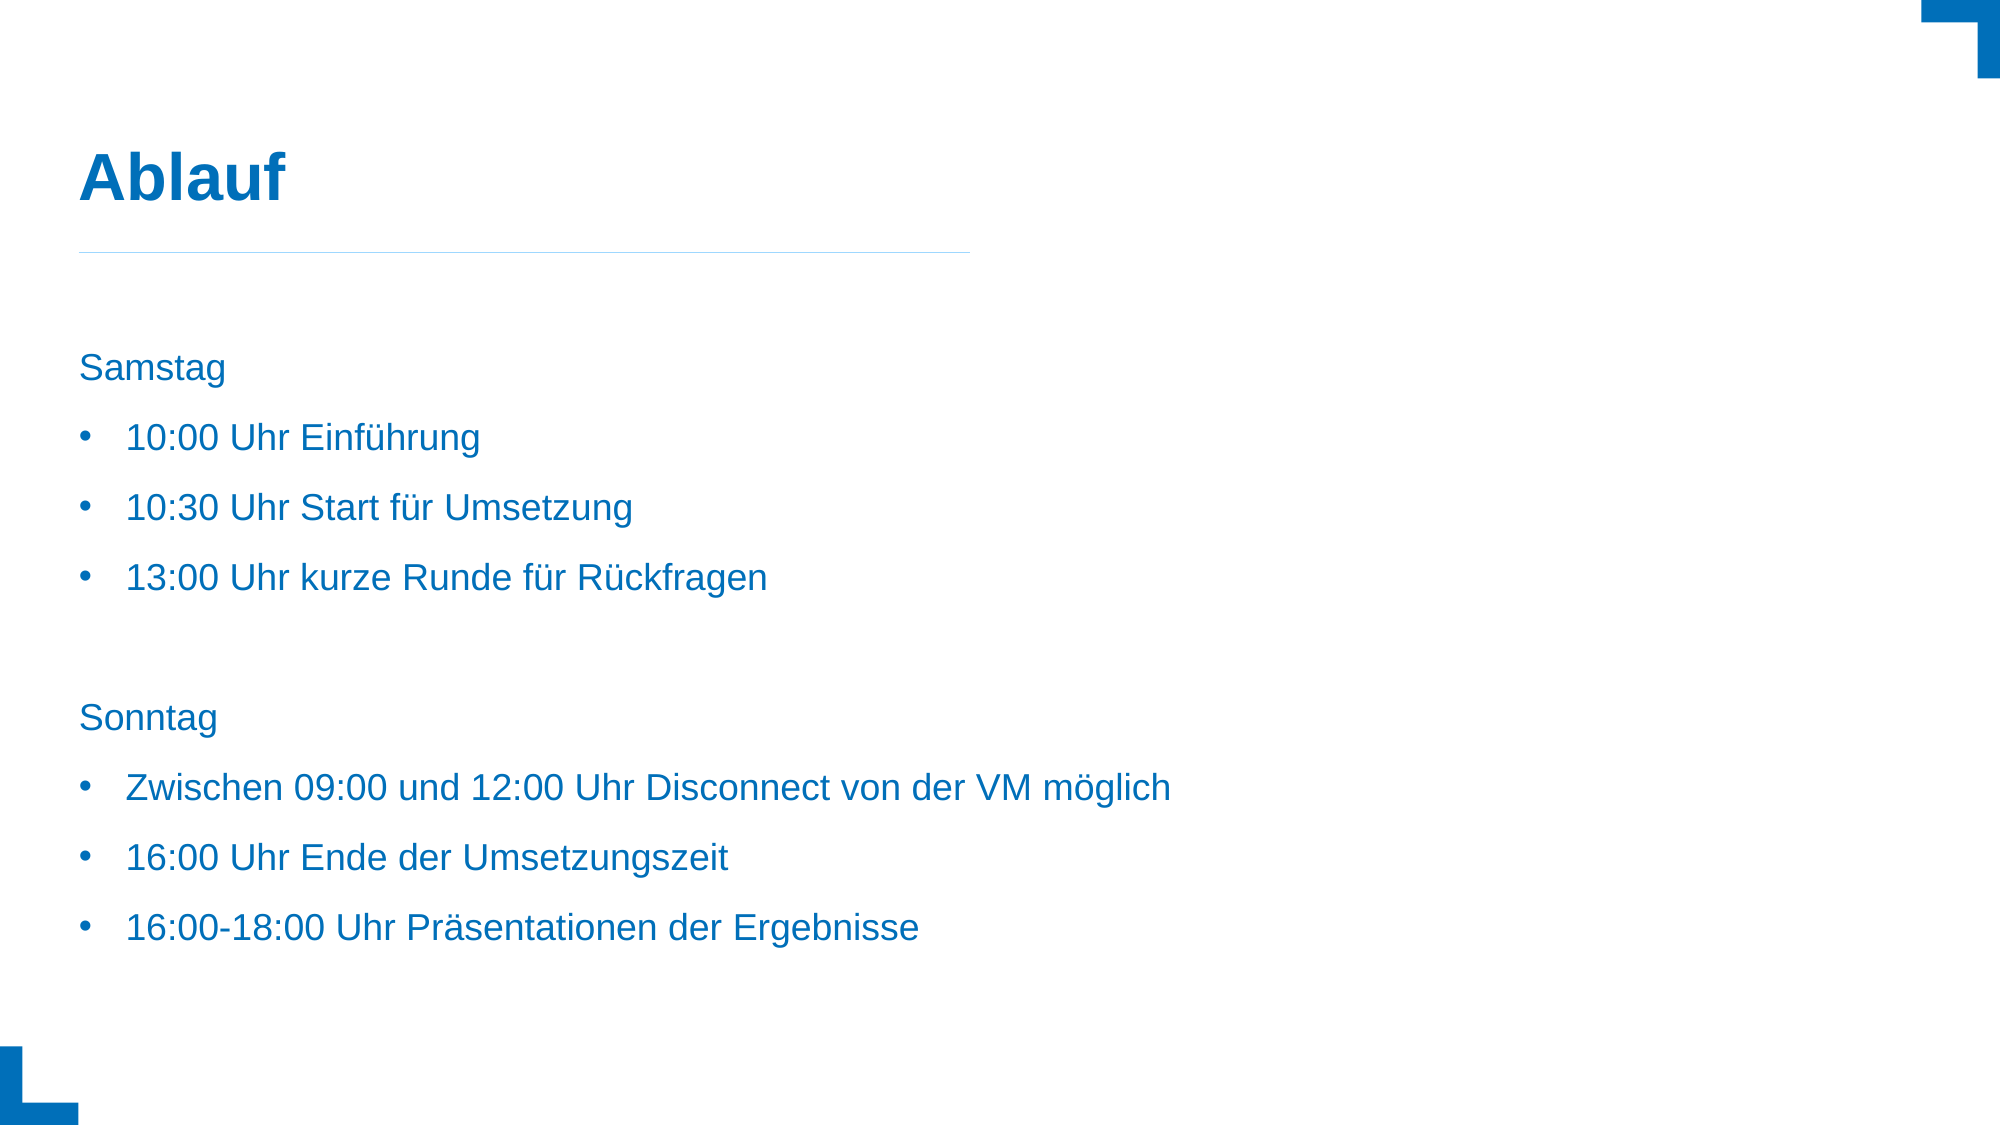

# Ablauf

Samstag
10:00 Uhr Einführung
10:30 Uhr Start für Umsetzung
13:00 Uhr kurze Runde für Rückfragen

Sonntag
Zwischen 09:00 und 12:00 Uhr Disconnect von der VM möglich
16:00 Uhr Ende der Umsetzungszeit
16:00-18:00 Uhr Präsentationen der Ergebnisse